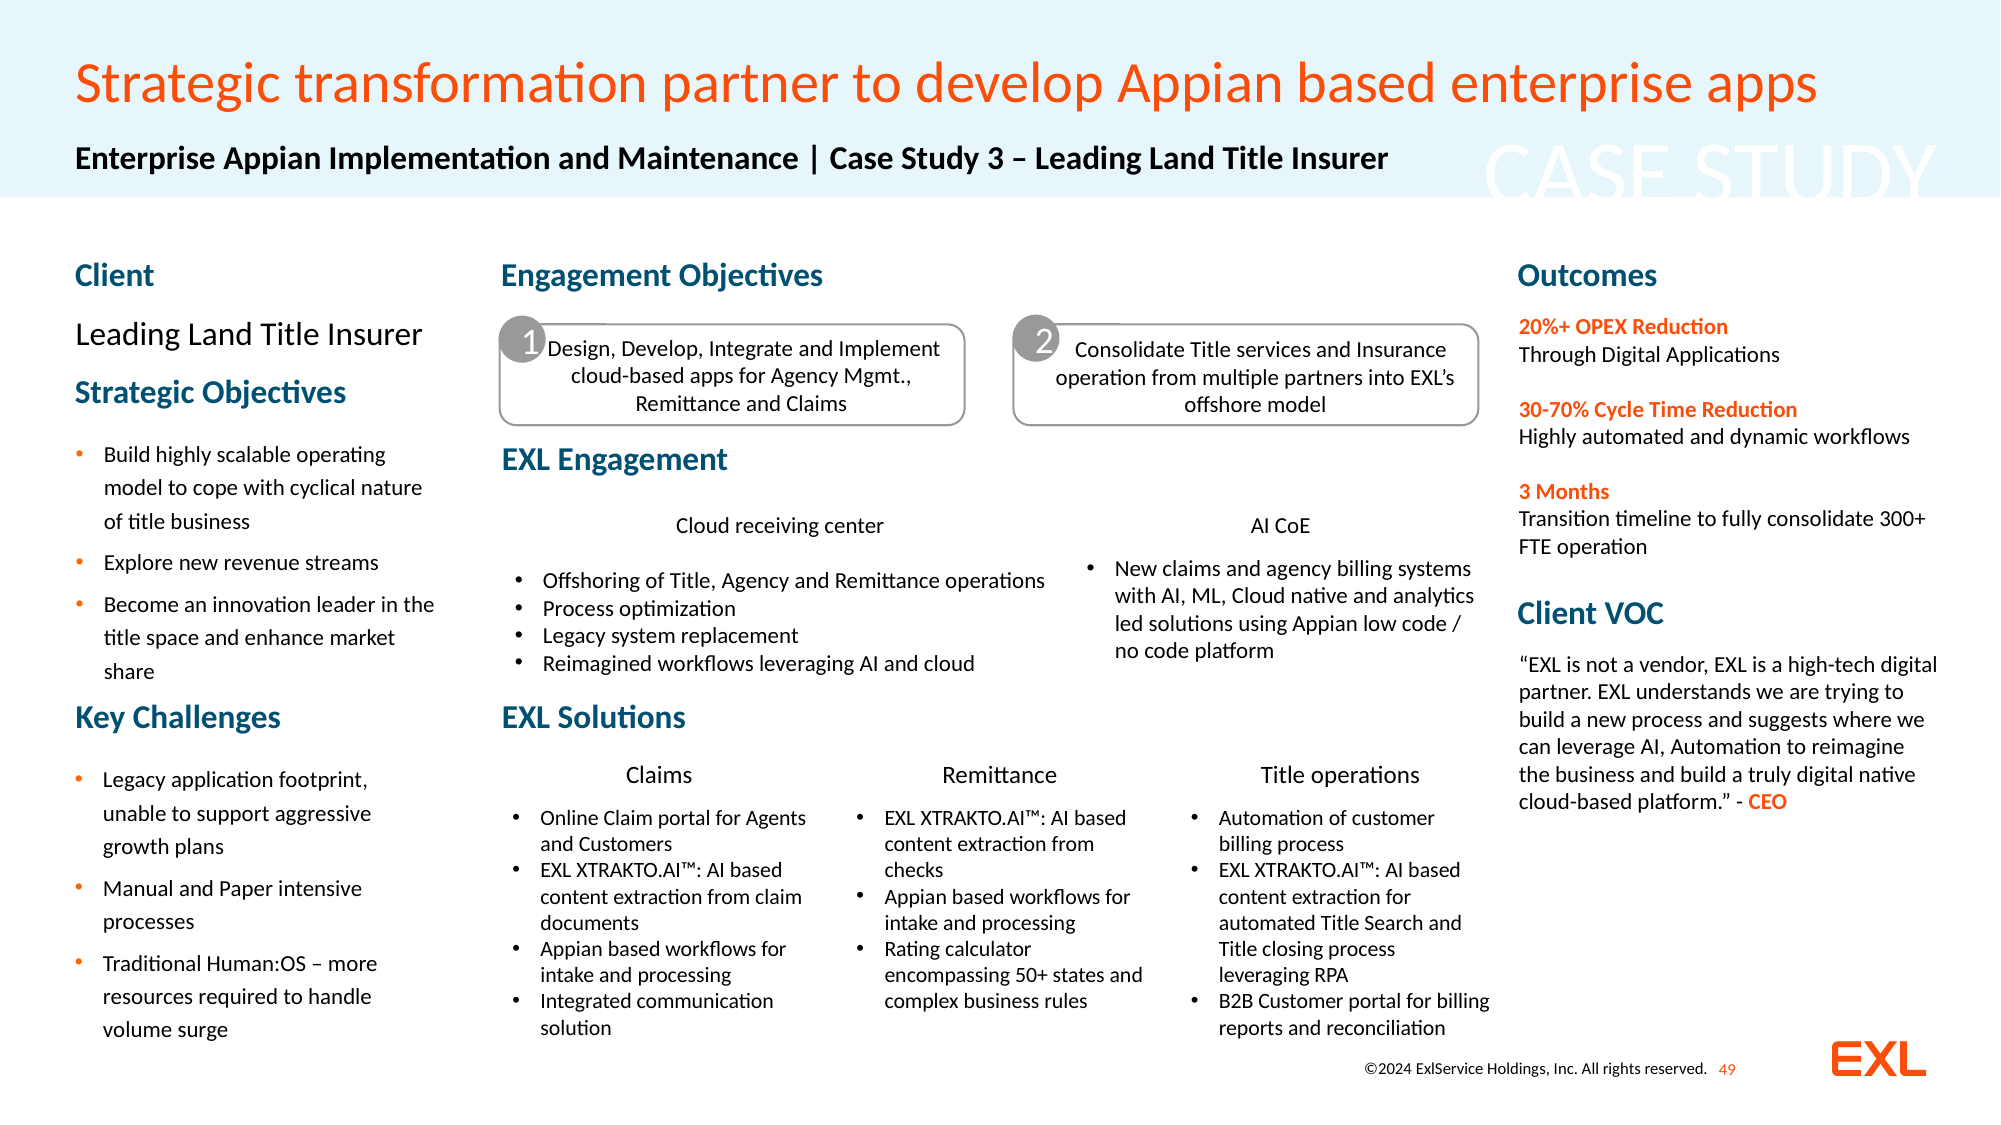

Strategic transformation partner to develop Appian based enterprise apps
Enterprise Appian Implementation and Maintenance | Case Study 3 – Leading Land Title Insurer
Client
Engagement Objectives
Outcomes
20%+ OPEX Reduction
Through Digital Applications

30-70% Cycle Time Reduction
Highly automated and dynamic workflows

3 Months
Transition timeline to fully consolidate 300+ FTE operation
2
1
 Design, Develop, Integrate and Implement cloud-based apps for Agency Mgmt., Remittance and Claims
  Consolidate Title services and Insurance operation from multiple partners into EXL’s offshore model
Leading Land Title Insurer
Strategic Objectives
Build highly scalable operating model to cope with cyclical nature of title business
Explore new revenue streams
Become an innovation leader in the title space and enhance market share
EXL Engagement
Cloud receiving center

Offshoring of Title, Agency and Remittance operations
Process optimization
Legacy system replacement
Reimagined workflows leveraging AI and cloud
AI CoE

New claims and agency billing systems with AI, ML, Cloud native and analytics led solutions using Appian low code / no code platform
Client VOC
“EXL is not a vendor, EXL is a high-tech digital partner. EXL understands we are trying to build a new process and suggests where we can leverage AI, Automation to reimagine the business and build a truly digital native cloud-based platform.” - CEO
Key Challenges
EXL Solutions
Claims

Online Claim portal for Agents and Customers
EXL XTRAKTO.AI™: AI based content extraction from claim documents
Appian based workflows for intake and processing
Integrated communication solution
Remittance

EXL XTRAKTO.AI™: AI based content extraction from checks
Appian based workflows for intake and processing
Rating calculator encompassing 50+ states and complex business rules
Title operations

Automation of customer billing process
EXL XTRAKTO.AI™: AI based content extraction for automated Title Search and Title closing process leveraging RPA
B2B Customer portal for billing reports and reconciliation
Legacy application footprint, unable to support aggressive growth plans
Manual and Paper intensive processes
Traditional Human:OS – more resources required to handle volume surge